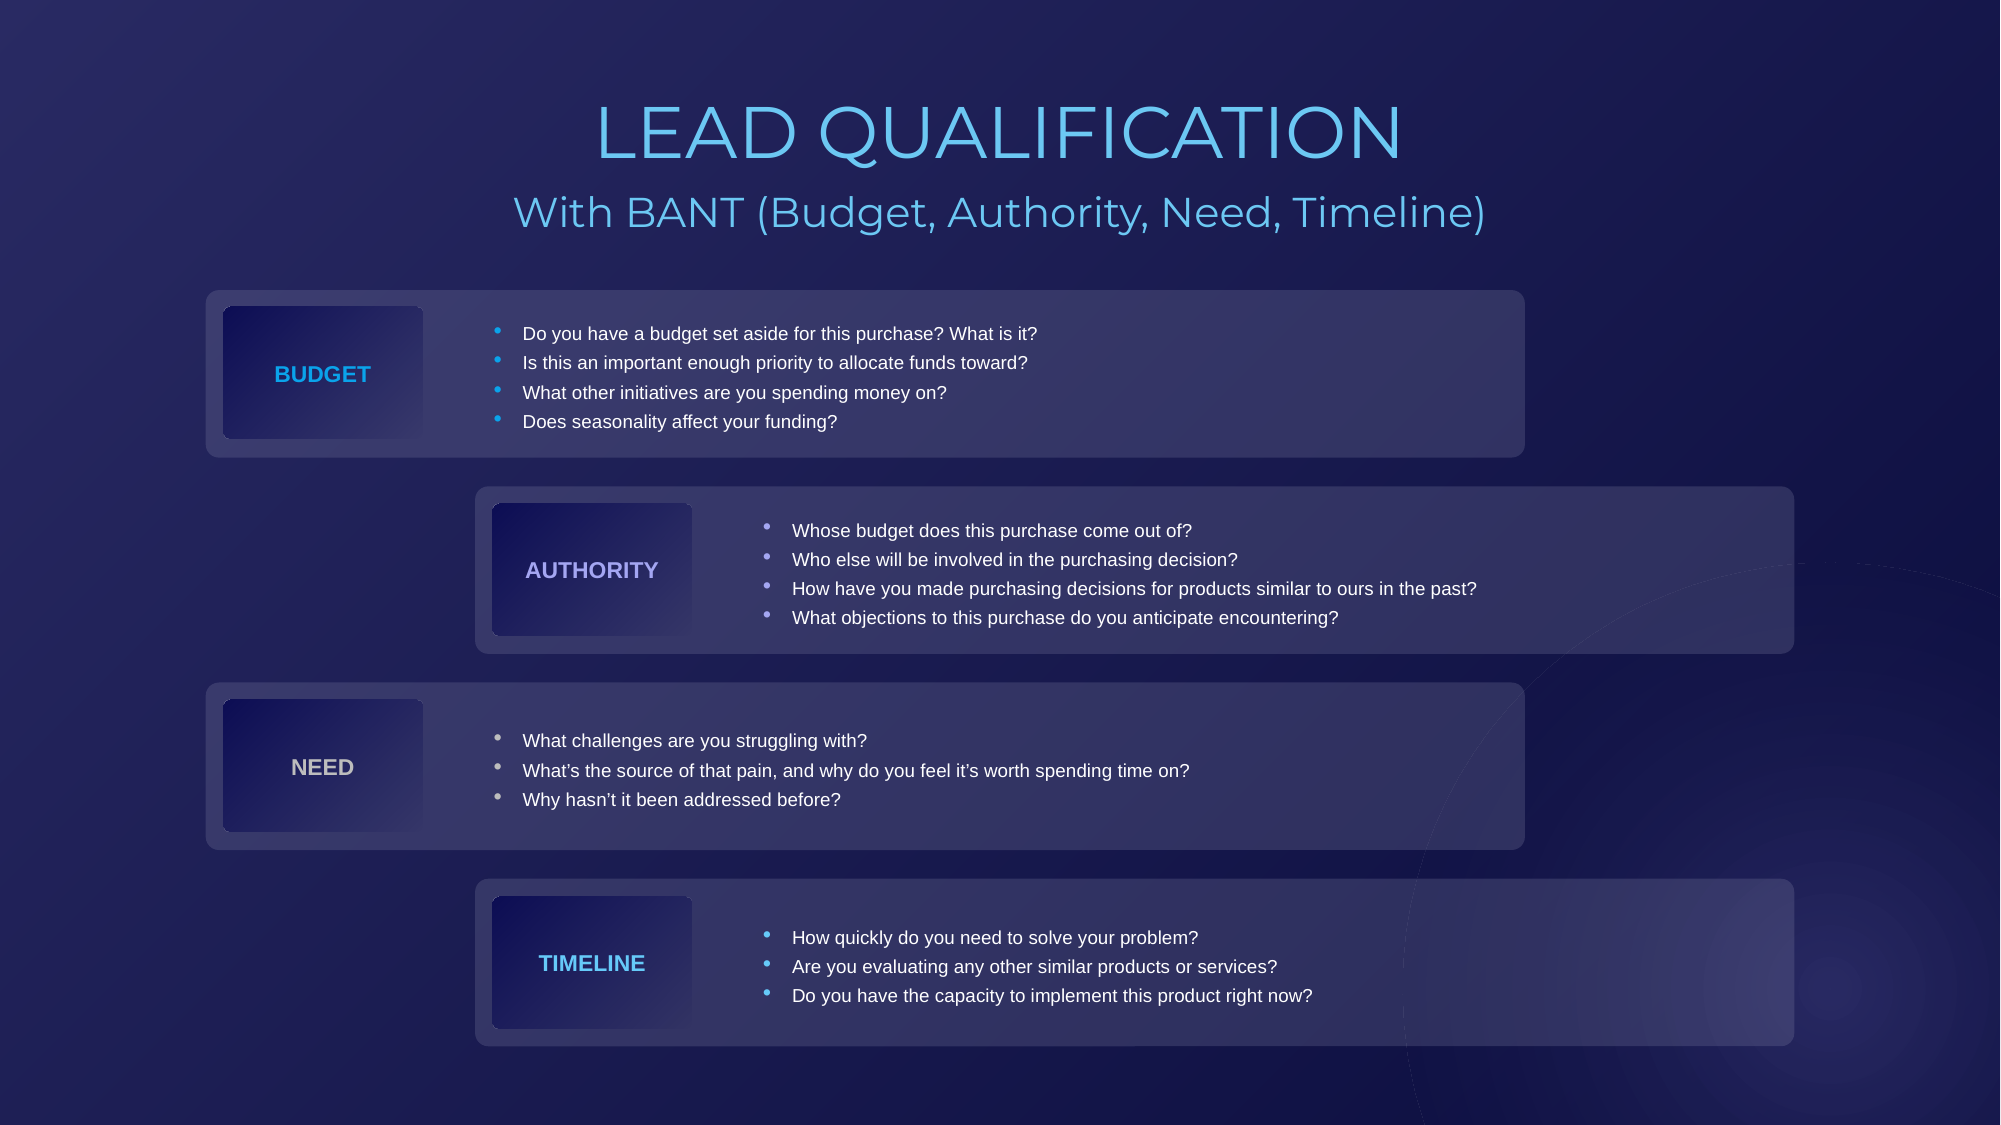

LEAD QUALIFICATION
With BANT (Budget, Authority, Need, Timeline)
Do you have a budget set aside for this purchase? What is it?
Is this an important enough priority to allocate funds toward?
What other initiatives are you spending money on?
Does seasonality affect your funding?
BUDGET
Whose budget does this purchase come out of?
Who else will be involved in the purchasing decision?
How have you made purchasing decisions for products similar to ours in the past?
What objections to this purchase do you anticipate encountering?
AUTHORITY
What challenges are you struggling with?
What’s the source of that pain, and why do you feel it’s worth spending time on?
Why hasn’t it been addressed before?
NEED
How quickly do you need to solve your problem?
Are you evaluating any other similar products or services?
Do you have the capacity to implement this product right now?
TIMELINE